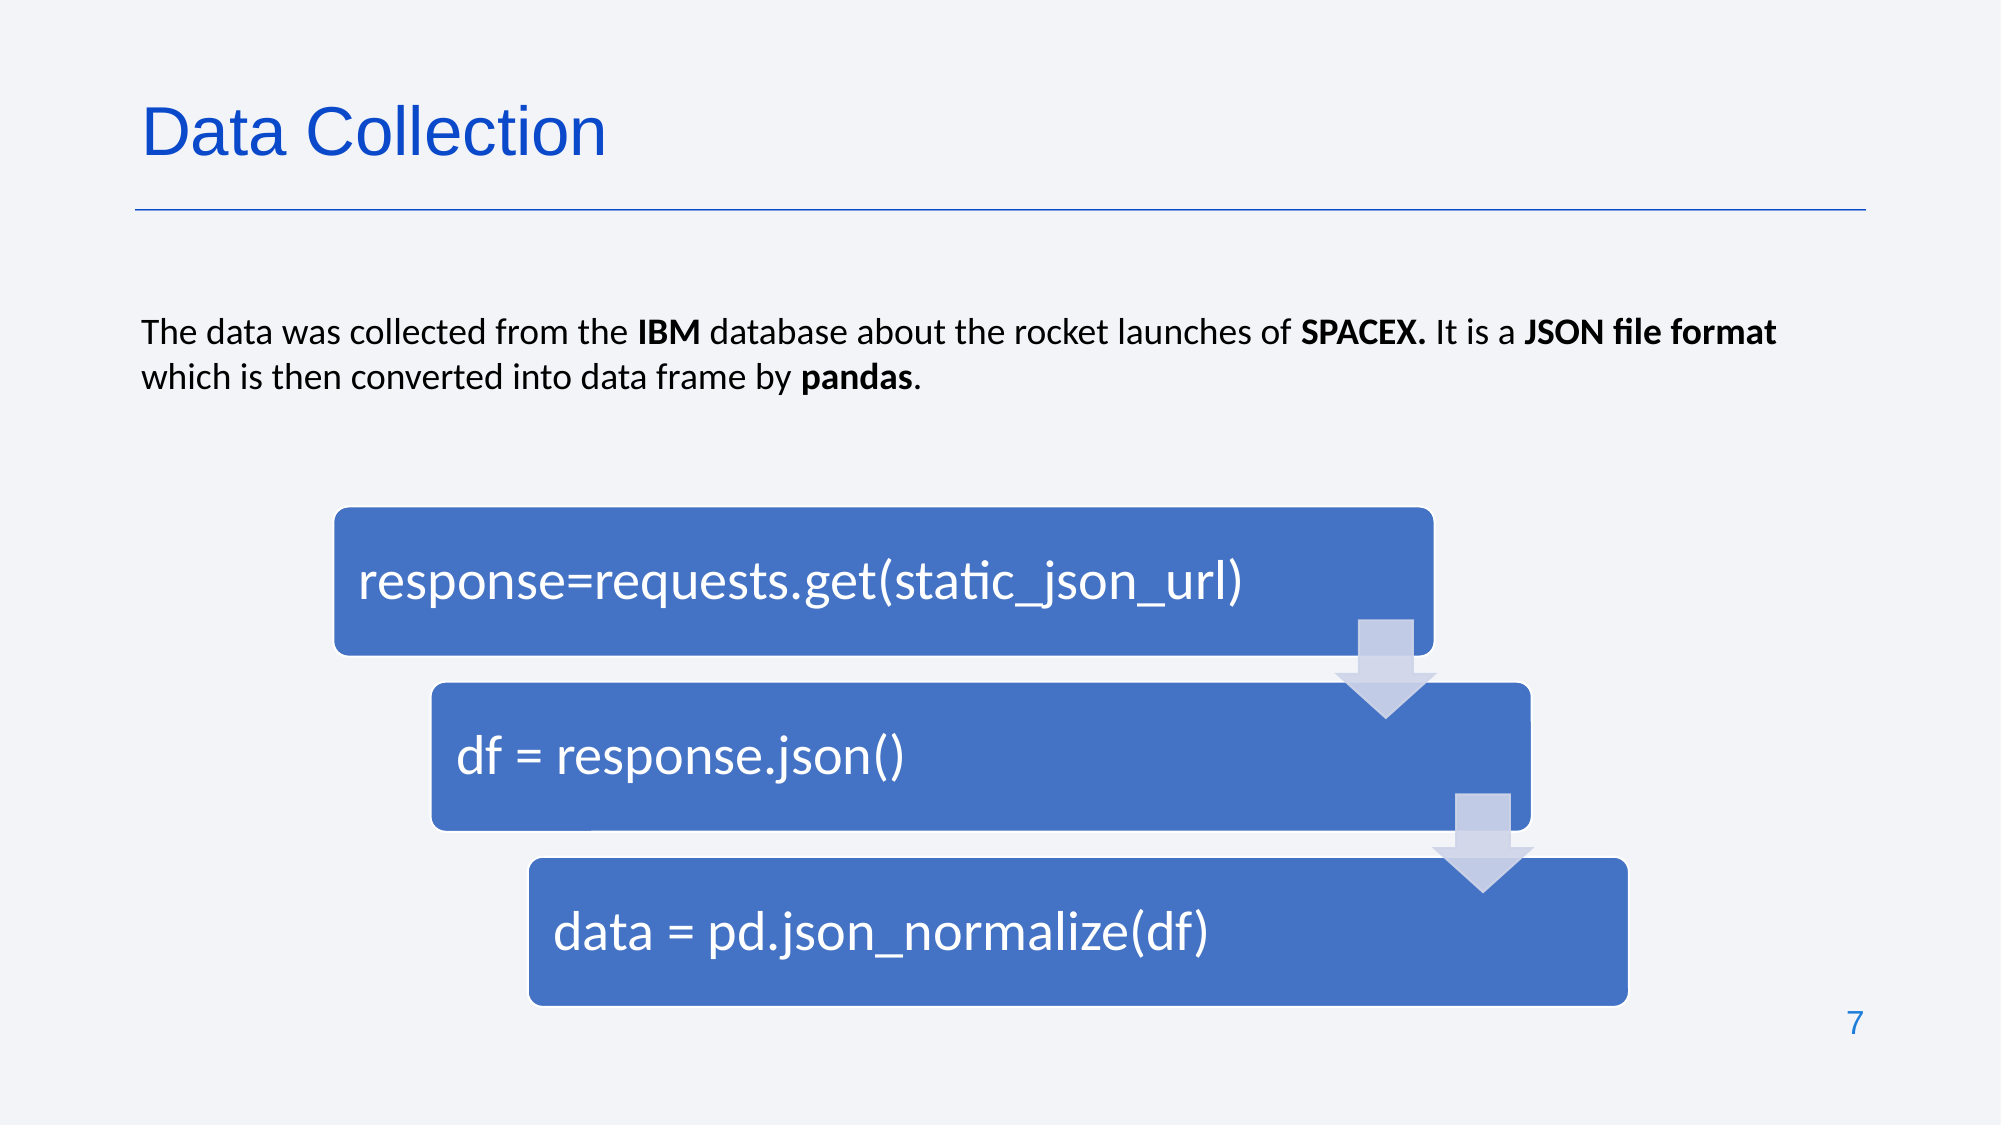

Data Collection
The data was collected from the IBM database about the rocket launches of SPACEX. It is a JSON file format which is then converted into data frame by pandas.

response=requests.get(static_json_url)
df = response.json()
data = pd.json_normalize(df)

7